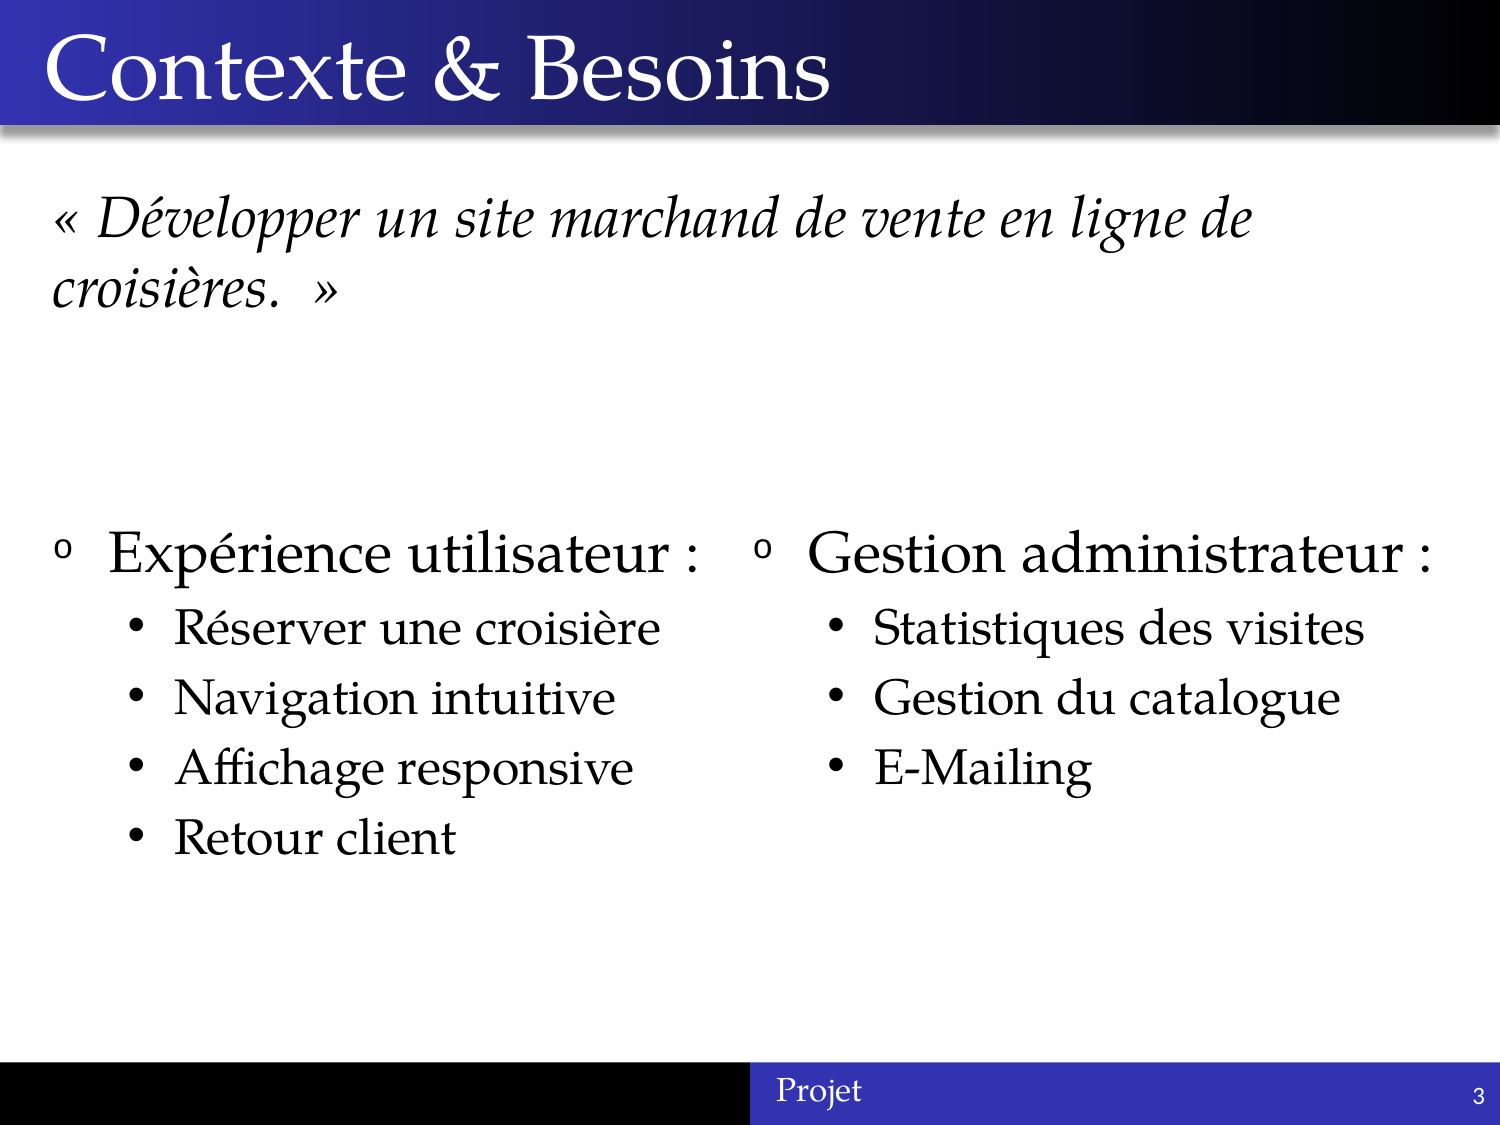

# Contexte & Besoins
« Développer un site marchand de vente en ligne de croisières.  »
Expérience utilisateur :
Réserver une croisière
Navigation intuitive
Affichage responsive
Retour client
Gestion administrateur :
Statistiques des visites
Gestion du catalogue
E-Mailing

Projet
3